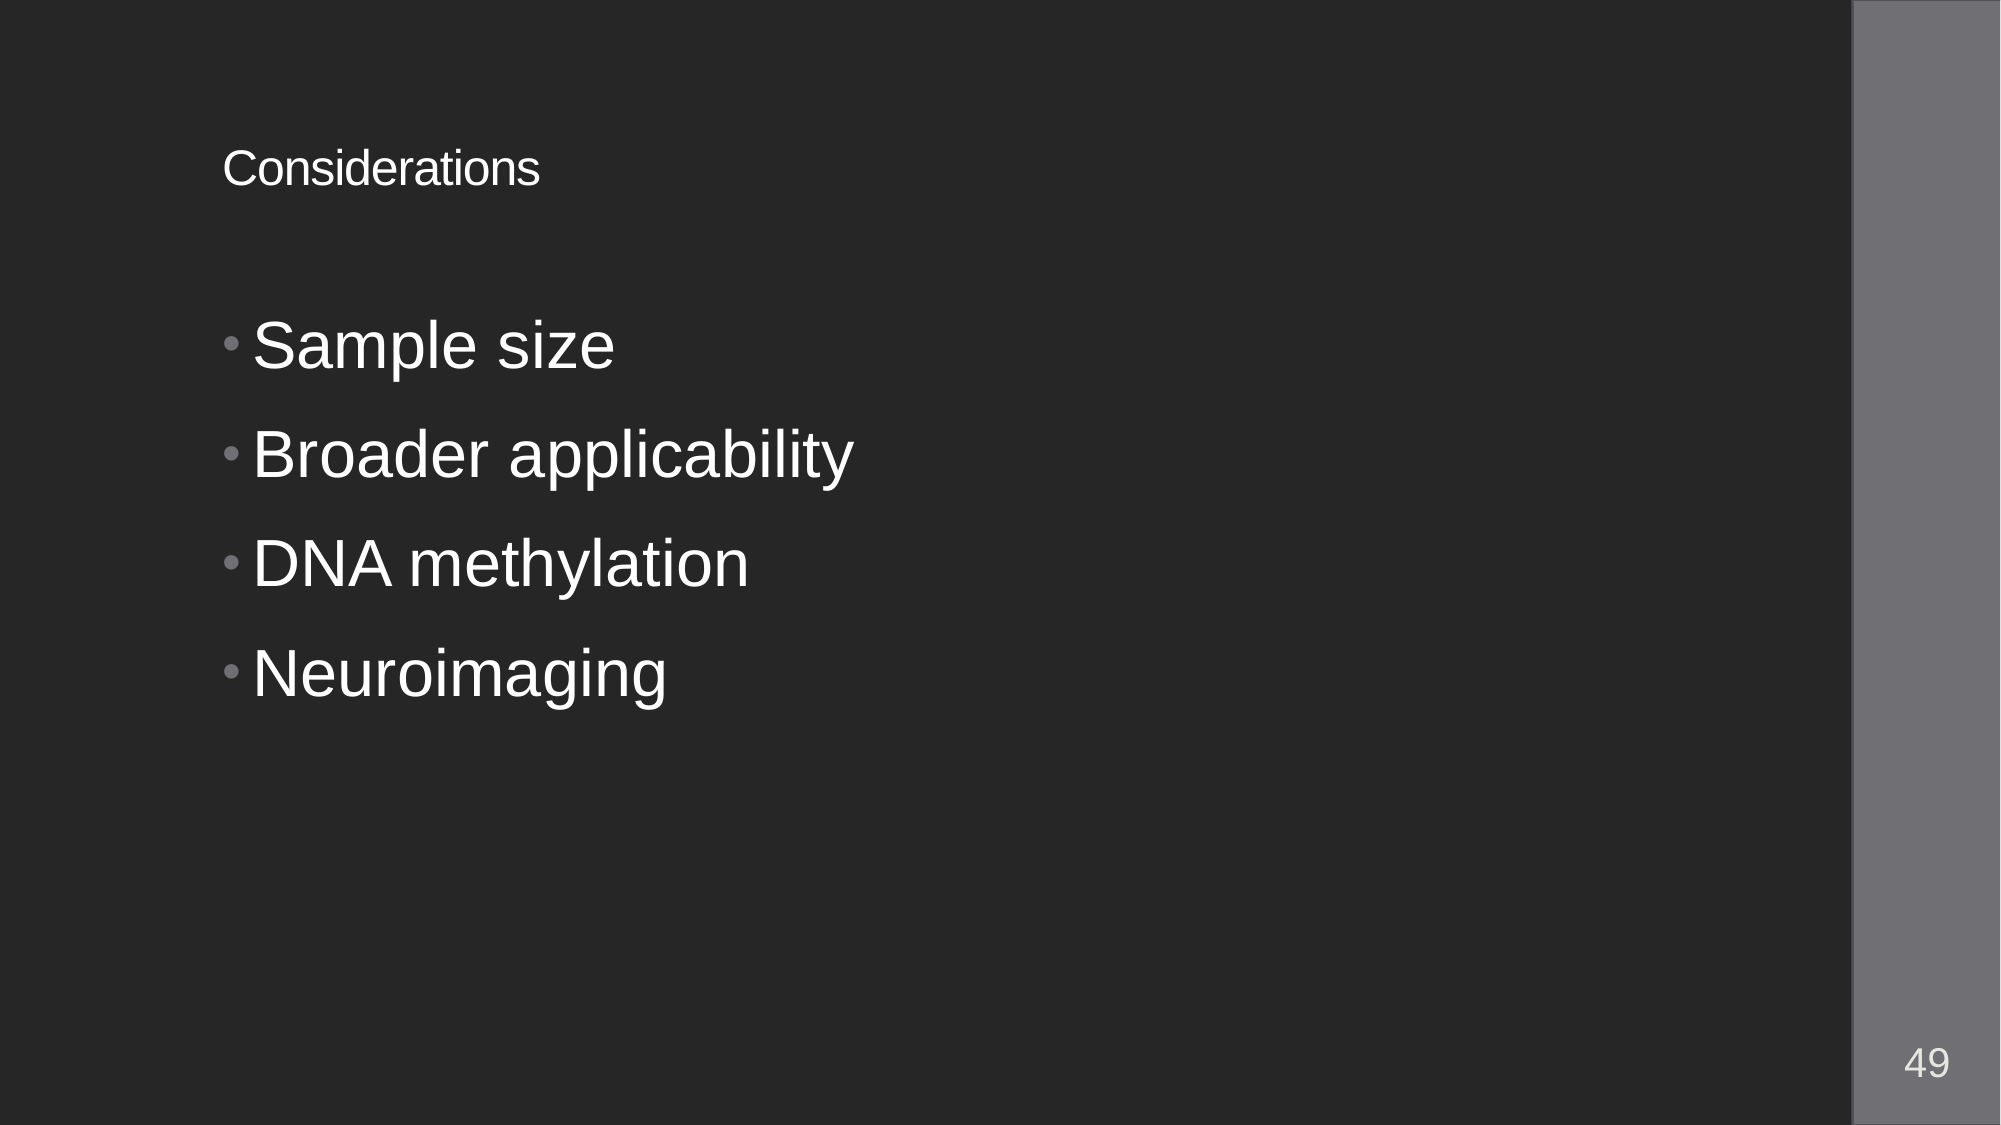

# Considerations
Sample size
Broader applicability
DNA methylation
Neuroimaging

49